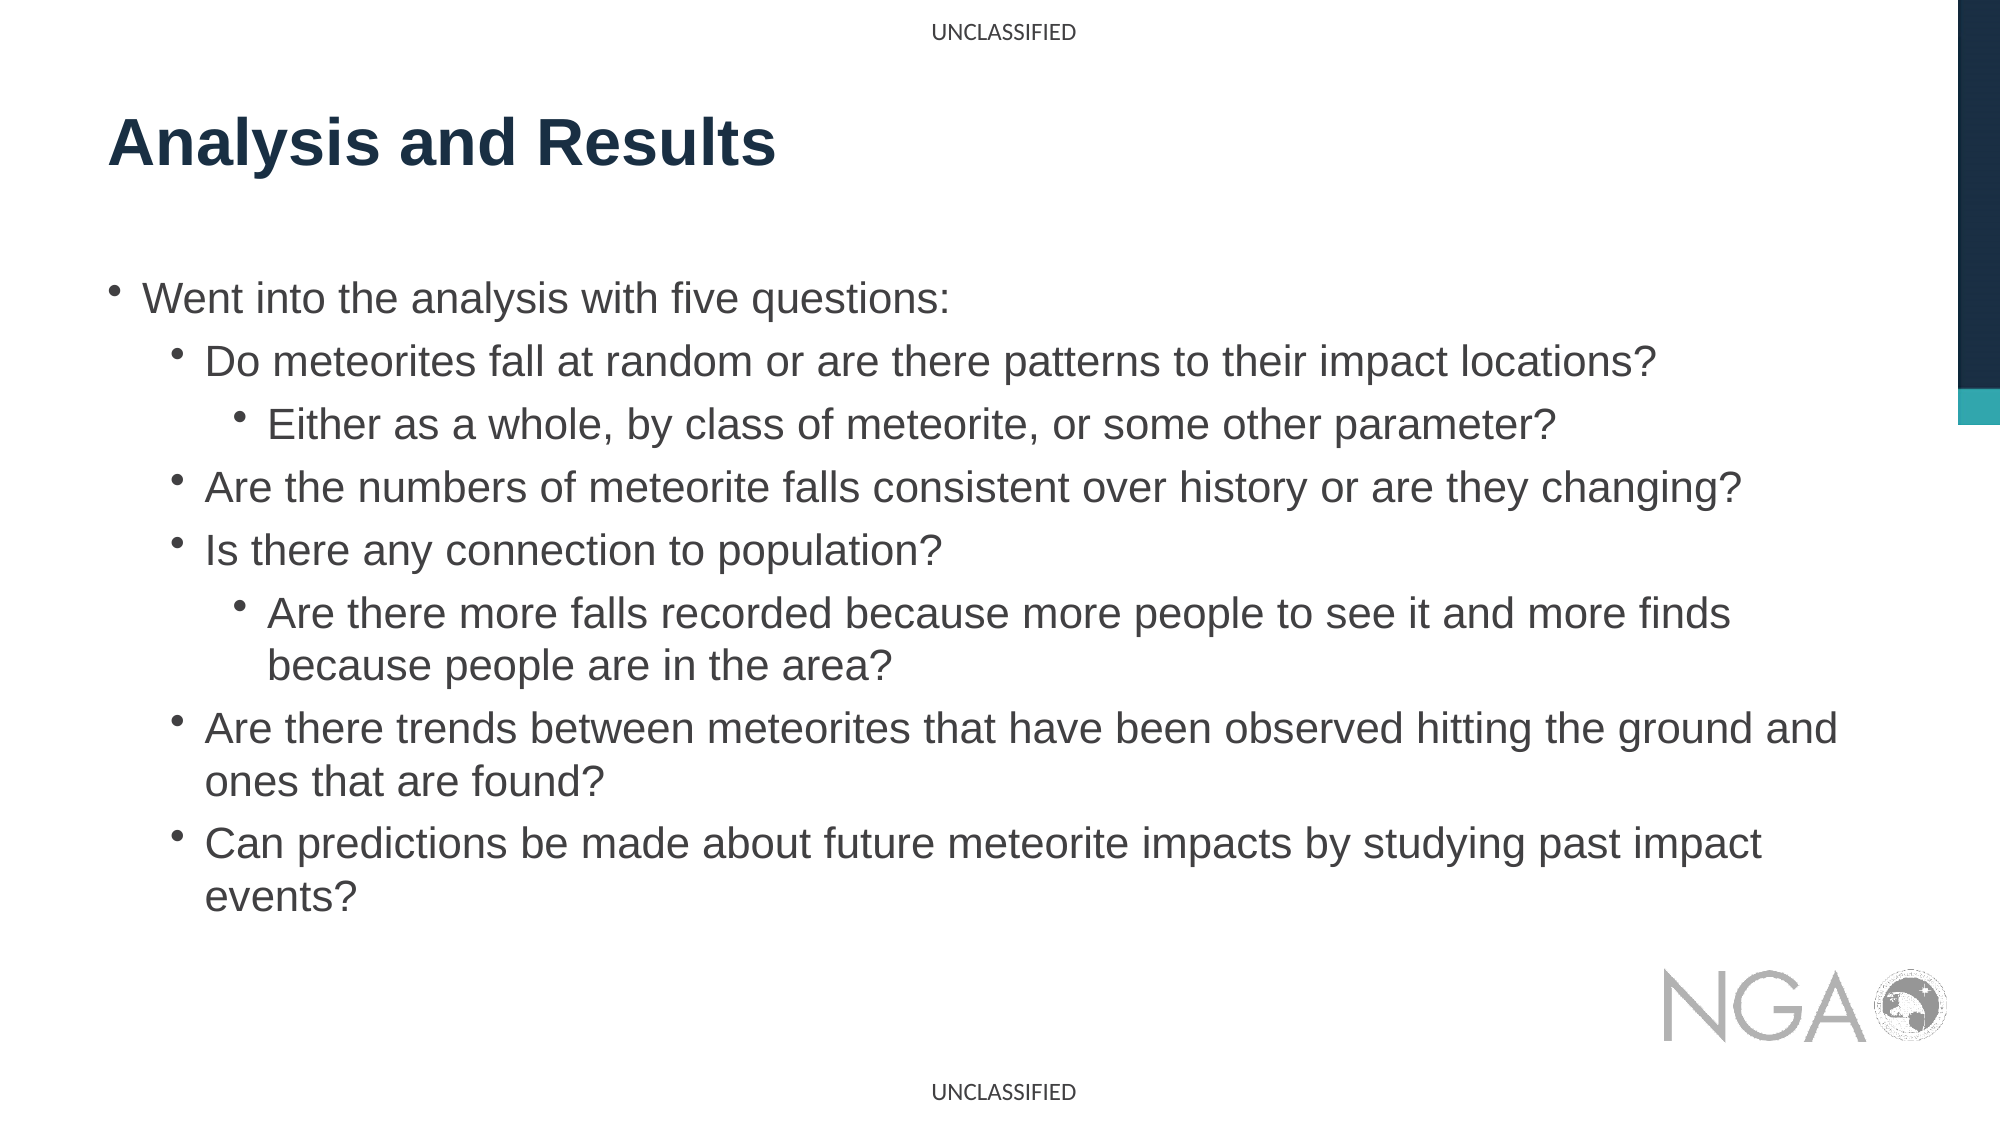

# Analysis and Results
Went into the analysis with five questions:
Do meteorites fall at random or are there patterns to their impact locations?
Either as a whole, by class of meteorite, or some other parameter?
Are the numbers of meteorite falls consistent over history or are they changing?
Is there any connection to population?
Are there more falls recorded because more people to see it and more finds because people are in the area?
Are there trends between meteorites that have been observed hitting the ground and ones that are found?
Can predictions be made about future meteorite impacts by studying past impact events?
10